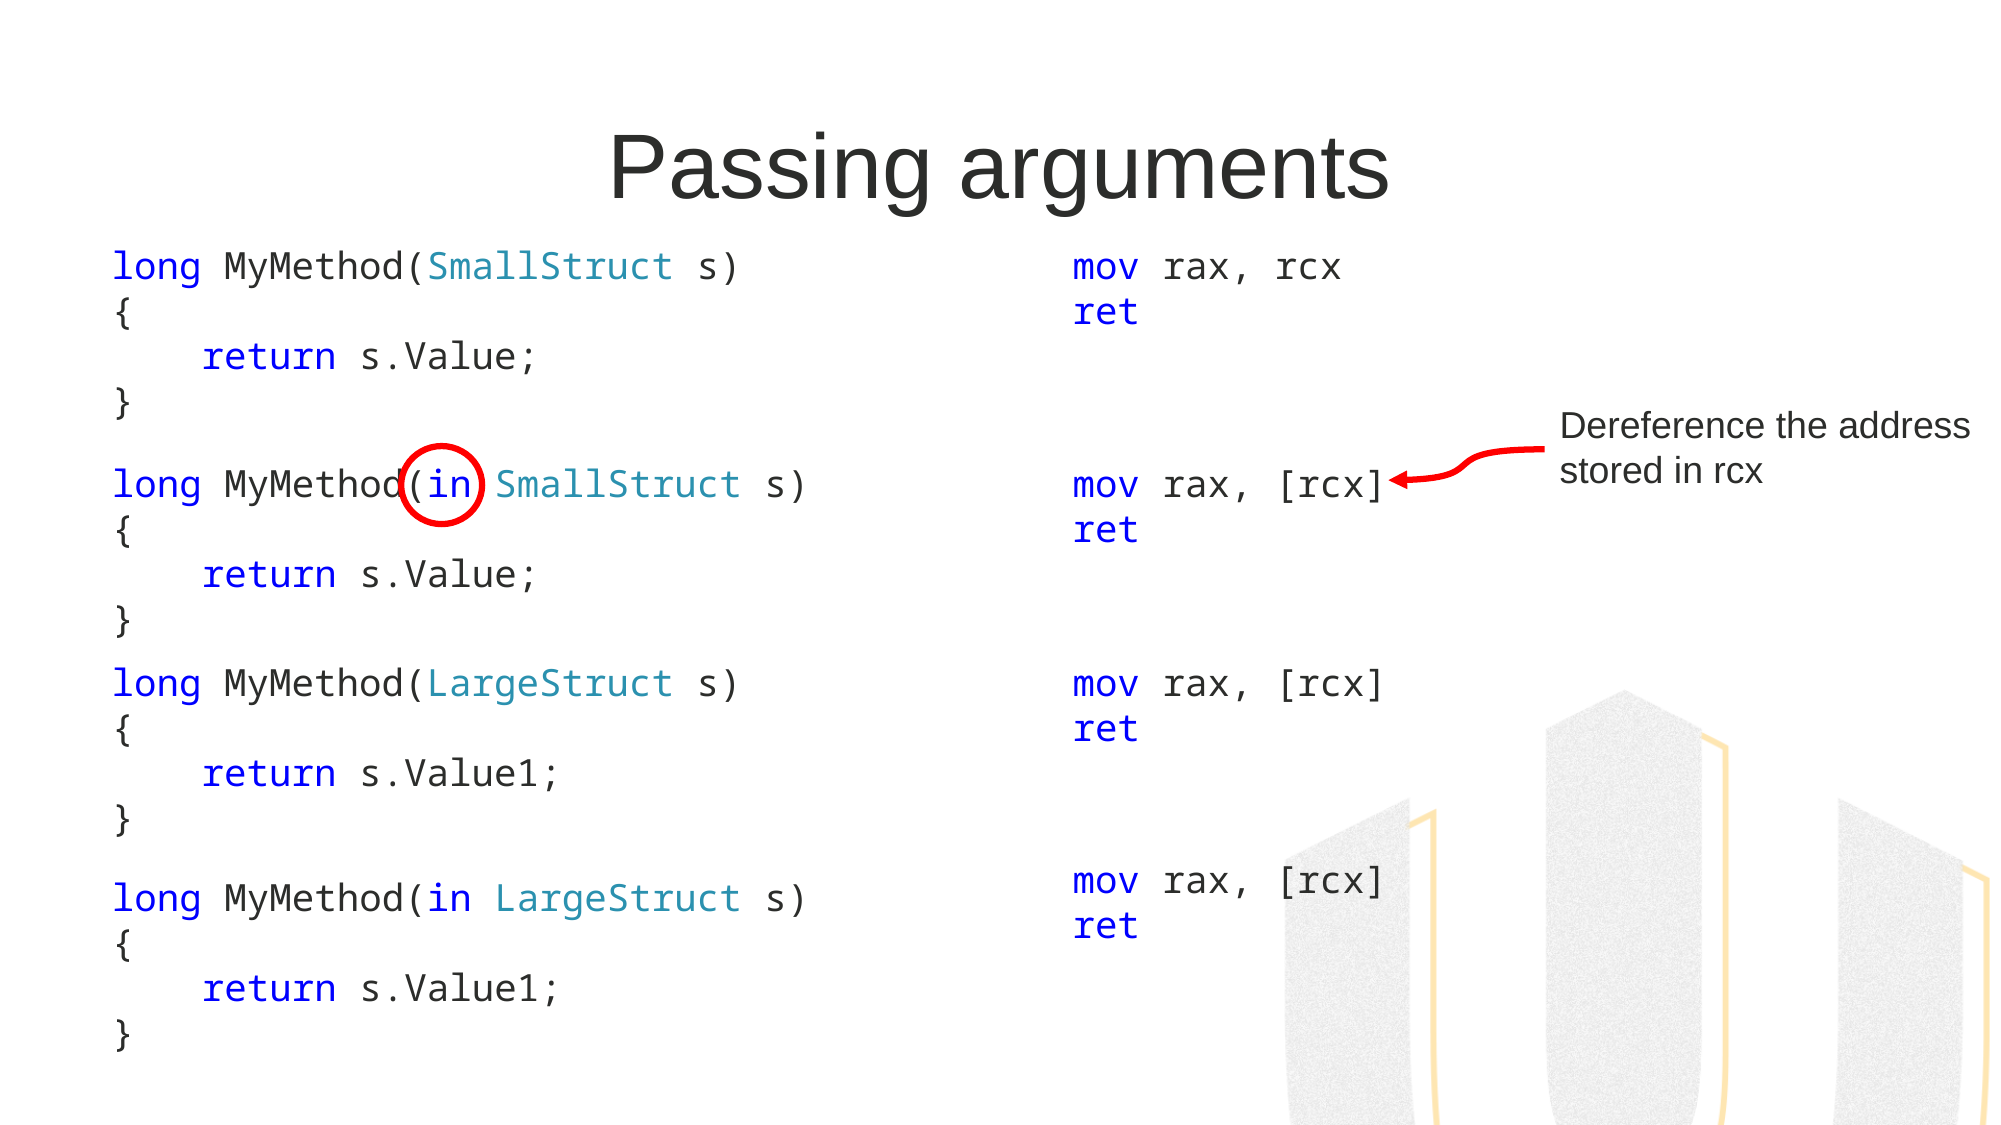

# Passing arguments
long MyMethod(SmallStruct s)
{
    return s.Value;
}
mov rax, rcx
ret
Dereference the address
stored in rcx

long MyMethod(in SmallStruct s)
{
    return s.Value;
}
mov rax, [rcx]
ret
long MyMethod(LargeStruct s)
{
    return s.Value1;
}
mov rax, [rcx]
ret
mov rax, [rcx]
ret
long MyMethod(in LargeStruct s)
{
    return s.Value1;
}